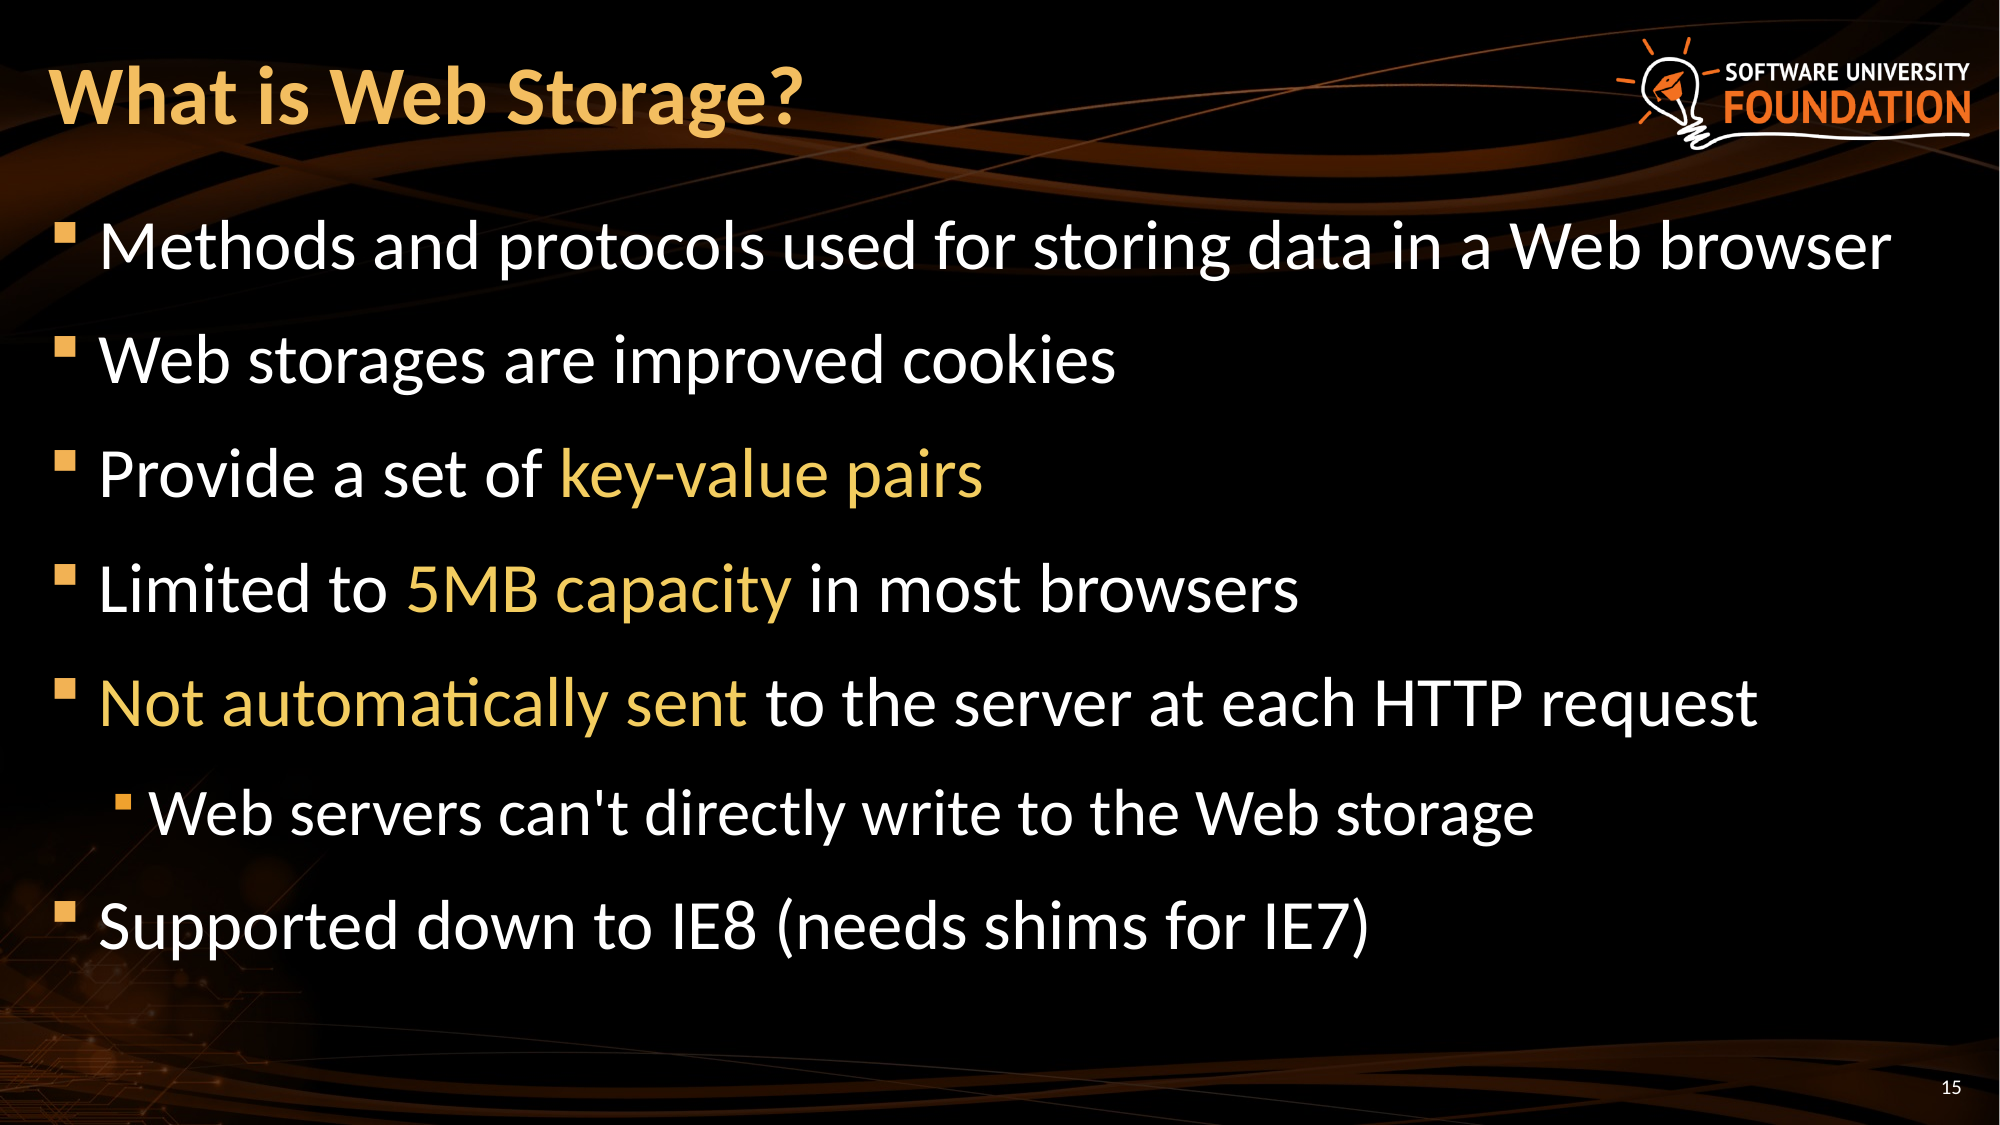

# What is Web Storage?
Methods and protocols used for storing data in a Web browser
Web storages are improved cookies
Provide a set of key-value pairs
Limited to 5MB capacity in most browsers
Not automatically sent to the server at each HTTP request
Web servers can't directly write to the Web storage
Supported down to IE8 (needs shims for IE7)
15